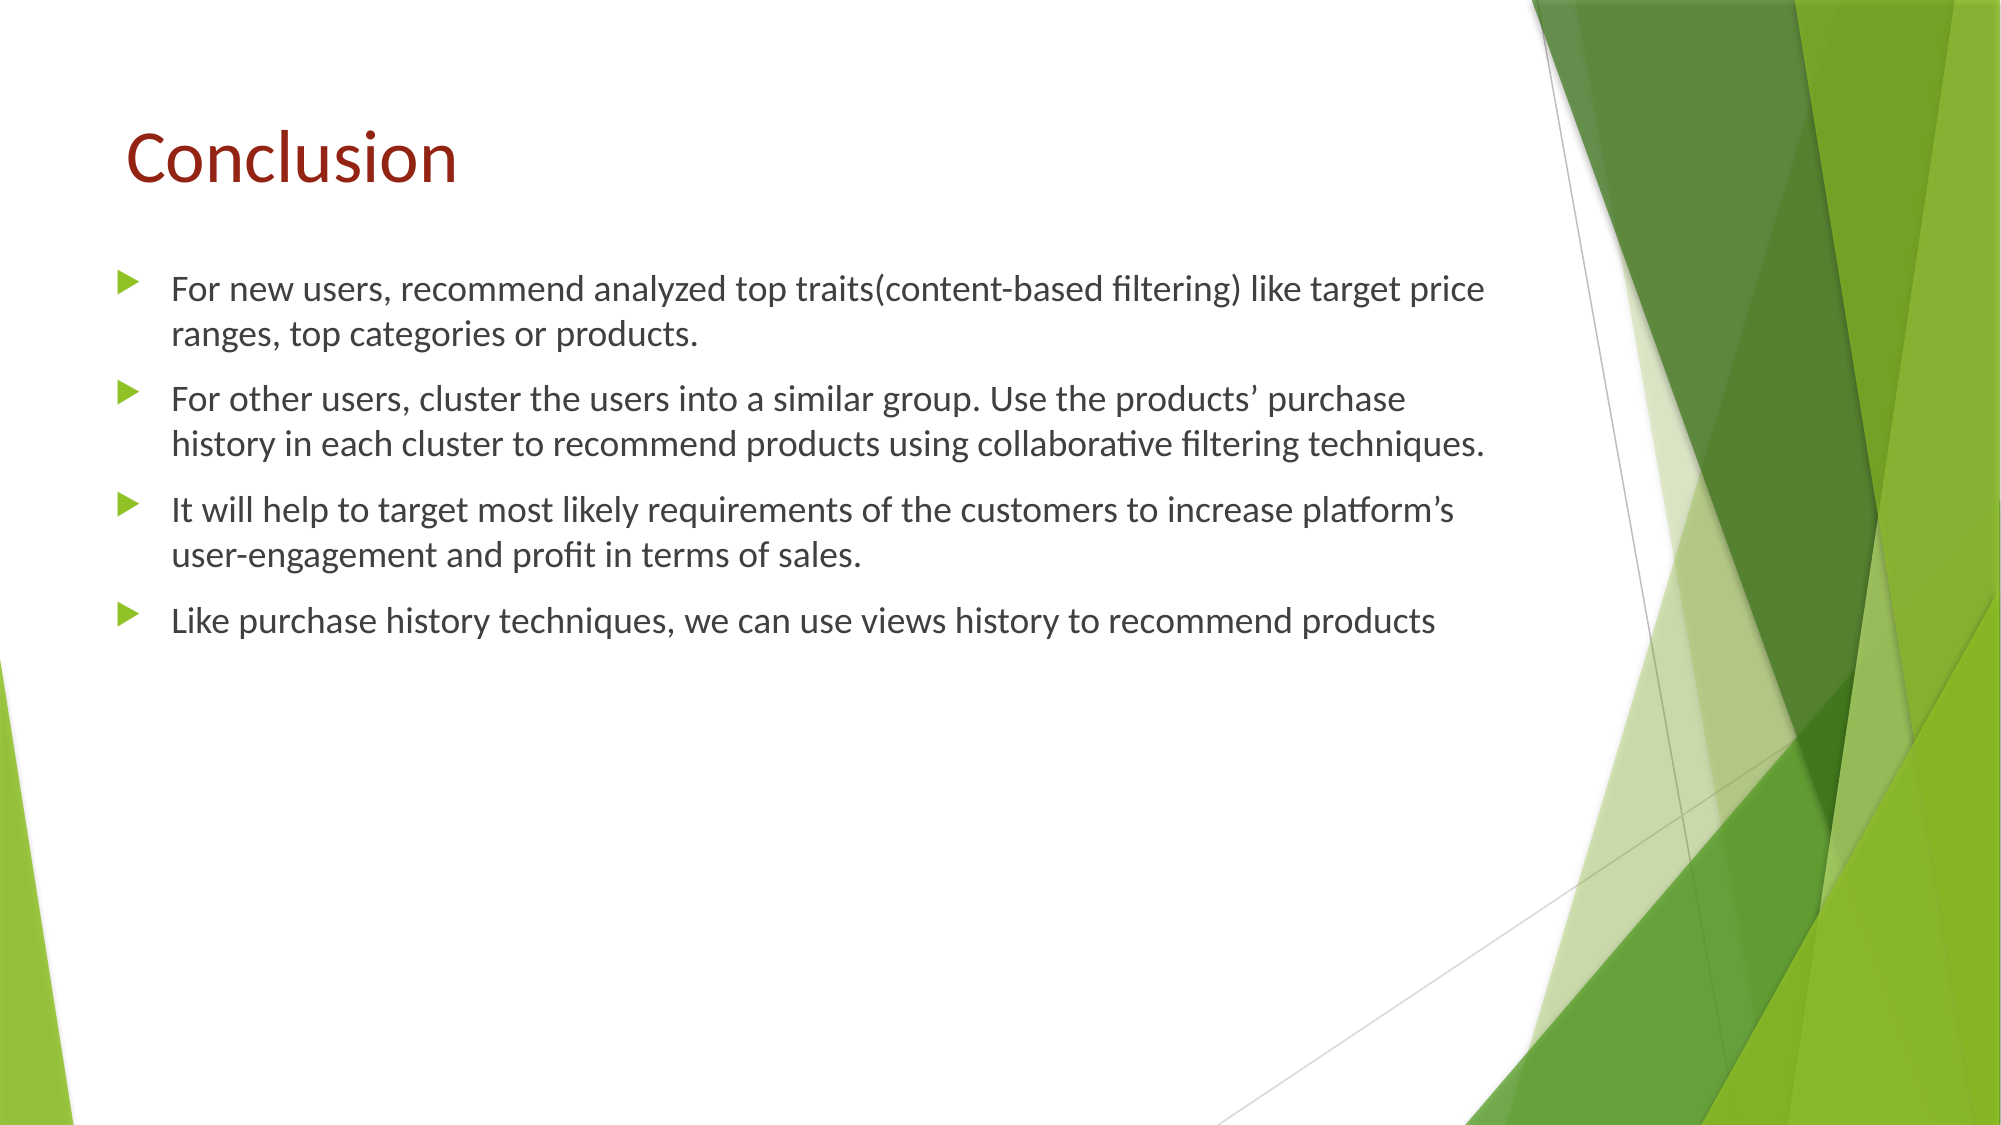

# Conclusion
For new users, recommend analyzed top traits(content-based filtering) like target price ranges, top categories or products.
For other users, cluster the users into a similar group. Use the products’ purchase history in each cluster to recommend products using collaborative filtering techniques.
It will help to target most likely requirements of the customers to increase platform’s user-engagement and profit in terms of sales.
Like purchase history techniques, we can use views history to recommend products